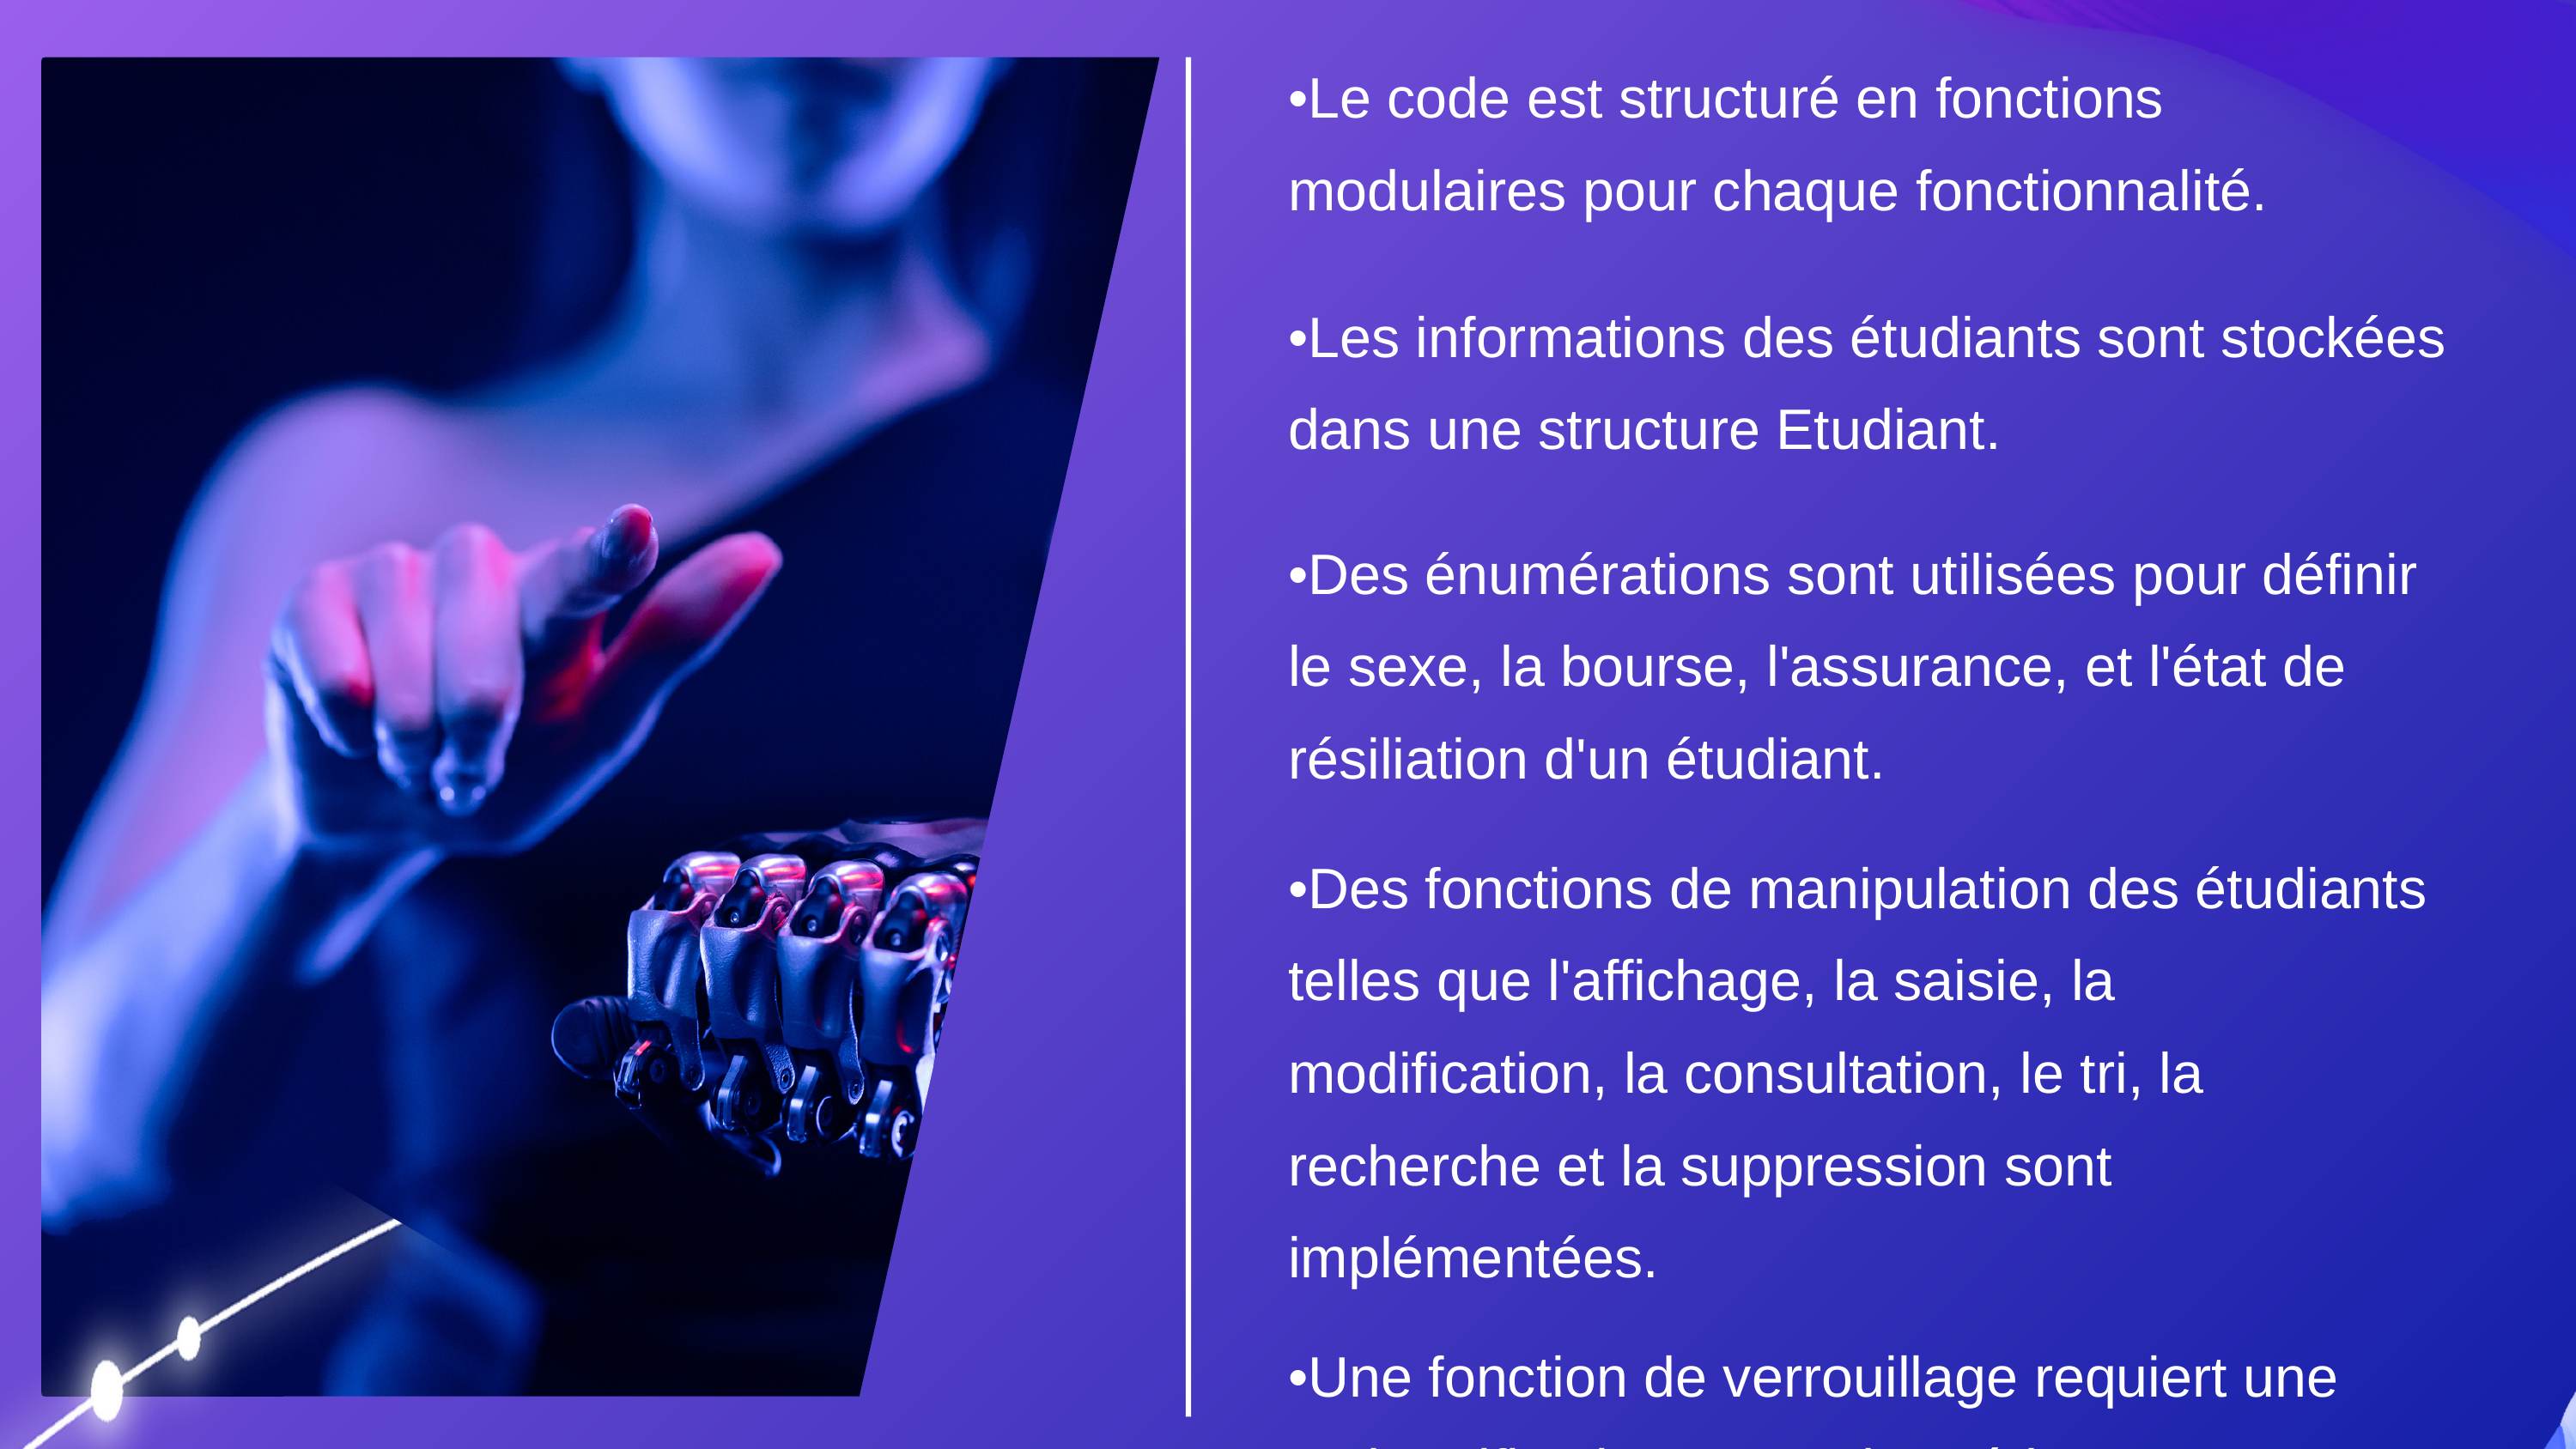

•Le code est structuré en fonctions modulaires pour chaque fonctionnalité.

•Les informations des étudiants sont stockées dans une structure Etudiant.

•Des énumérations sont utilisées pour définir le sexe, la bourse, l'assurance, et l'état de  résiliation d'un étudiant.

•Des fonctions de manipulation des étudiants telles que l'affichage, la saisie, la modification, la consultation, le tri, la recherche et la suppression sont implémentées.

•Une fonction de verrouillage requiert une authentification avant d'accéder au menu principal.

•La fonction main appelle la fonction de verrouillage pour démarrer le programme.